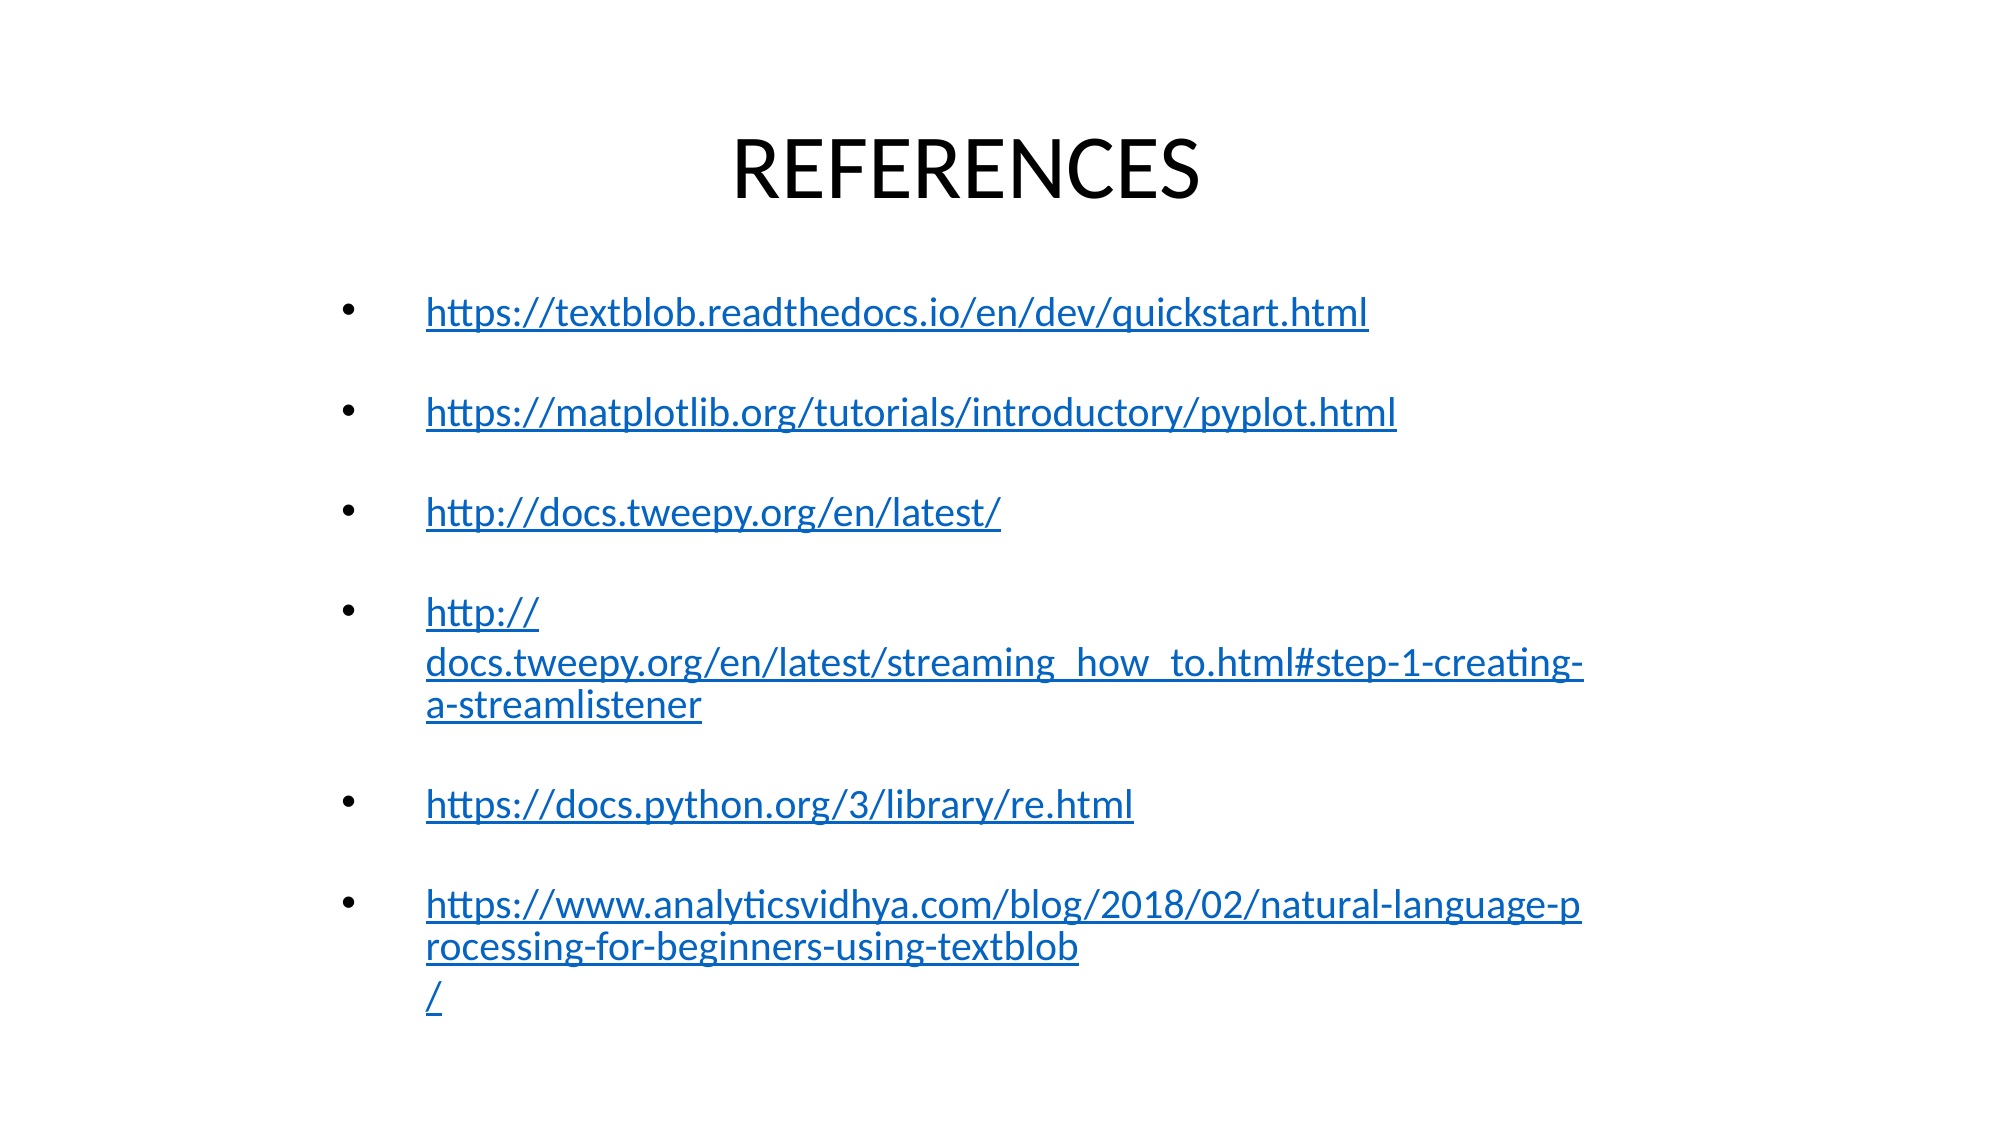

# REFERENCES
https://textblob.readthedocs.io/en/dev/quickstart.html

https://matplotlib.org/tutorials/introductory/pyplot.html

http://docs.tweepy.org/en/latest/

http://docs.tweepy.org/en/latest/streaming_how_to.html#step-1-creating-a-streamlistener

https://docs.python.org/3/library/re.html

https://www.analyticsvidhya.com/blog/2018/02/natural-language-processing-for-beginners-using-textblob/